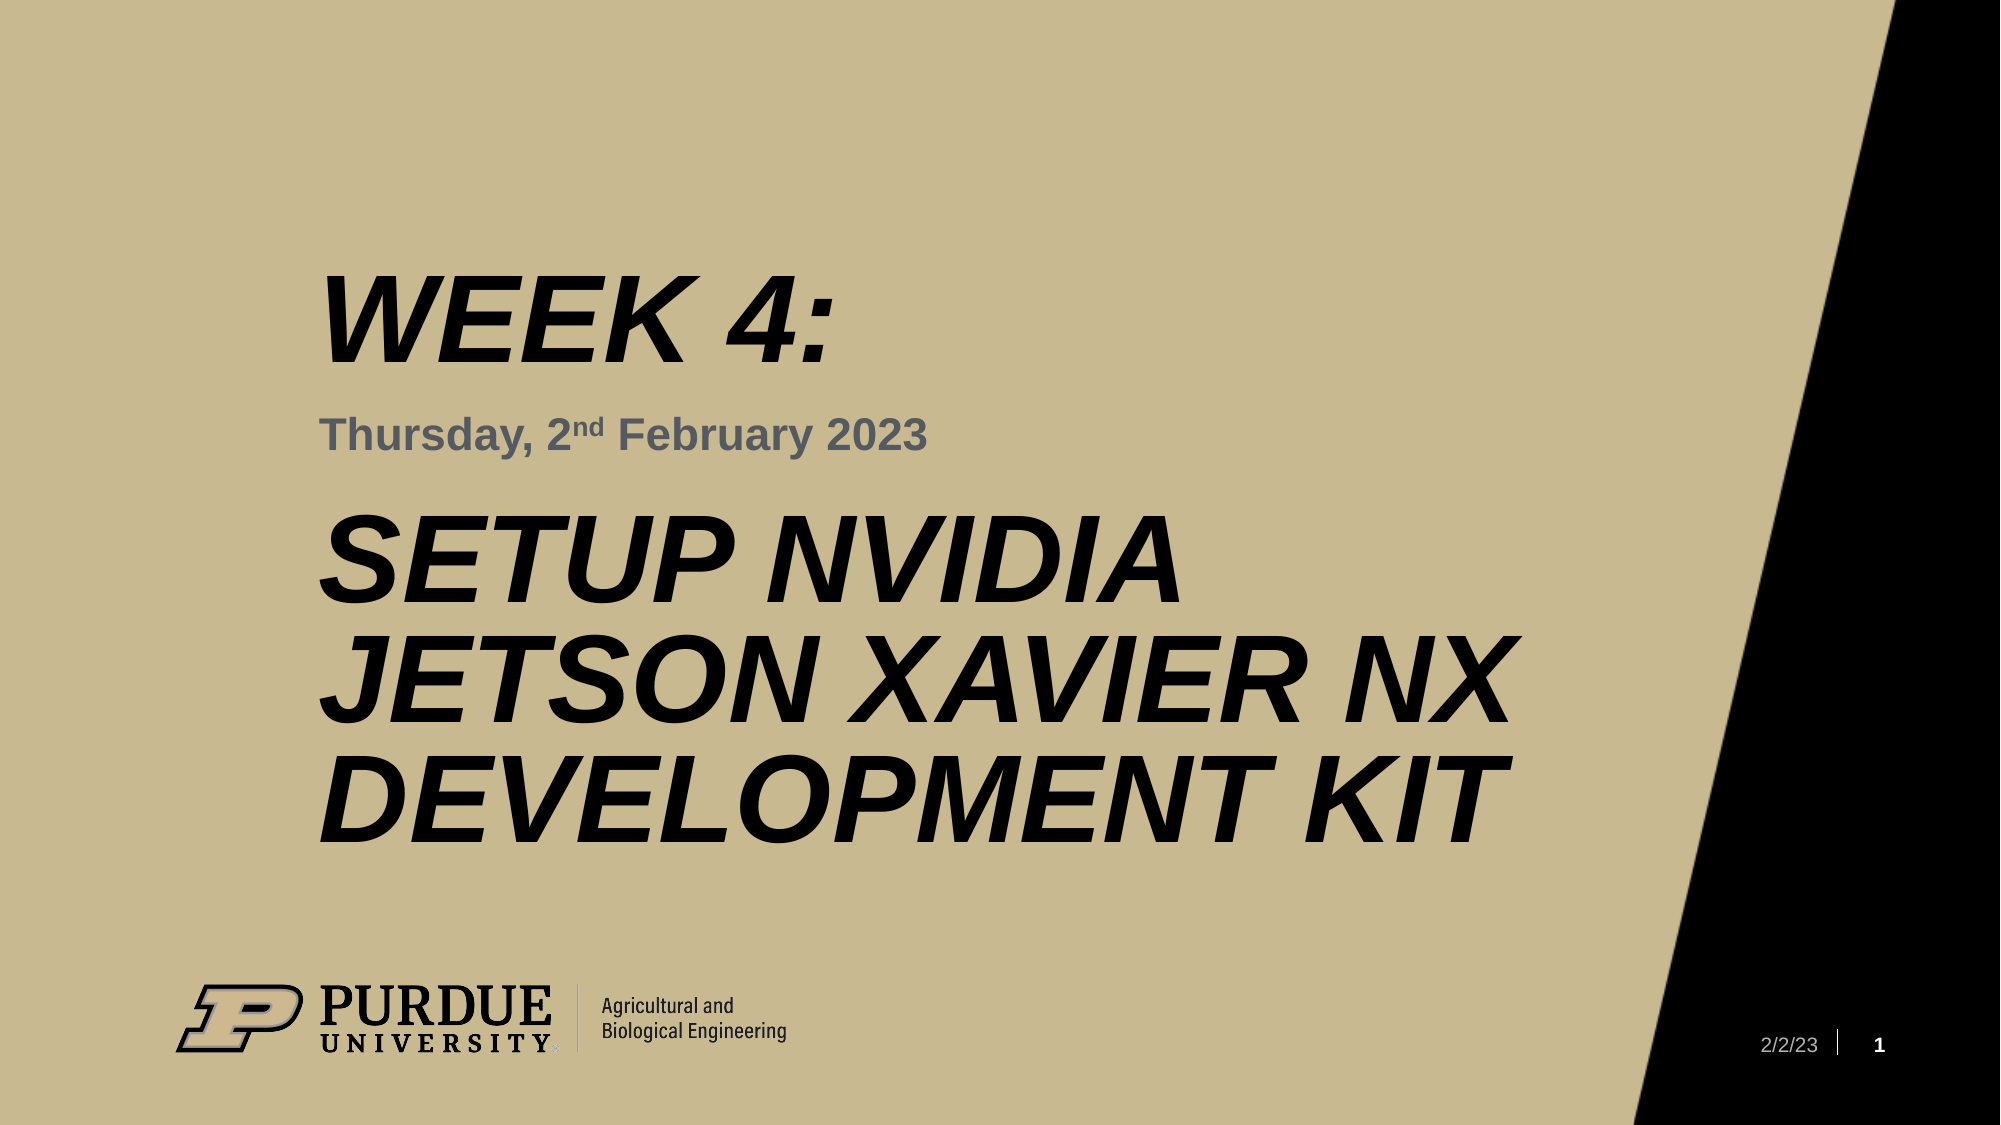

# Week 4: Setup NVIDIA Jetson Xavier NX Development Kit
Thursday, 2nd February 2023
1
2/2/23